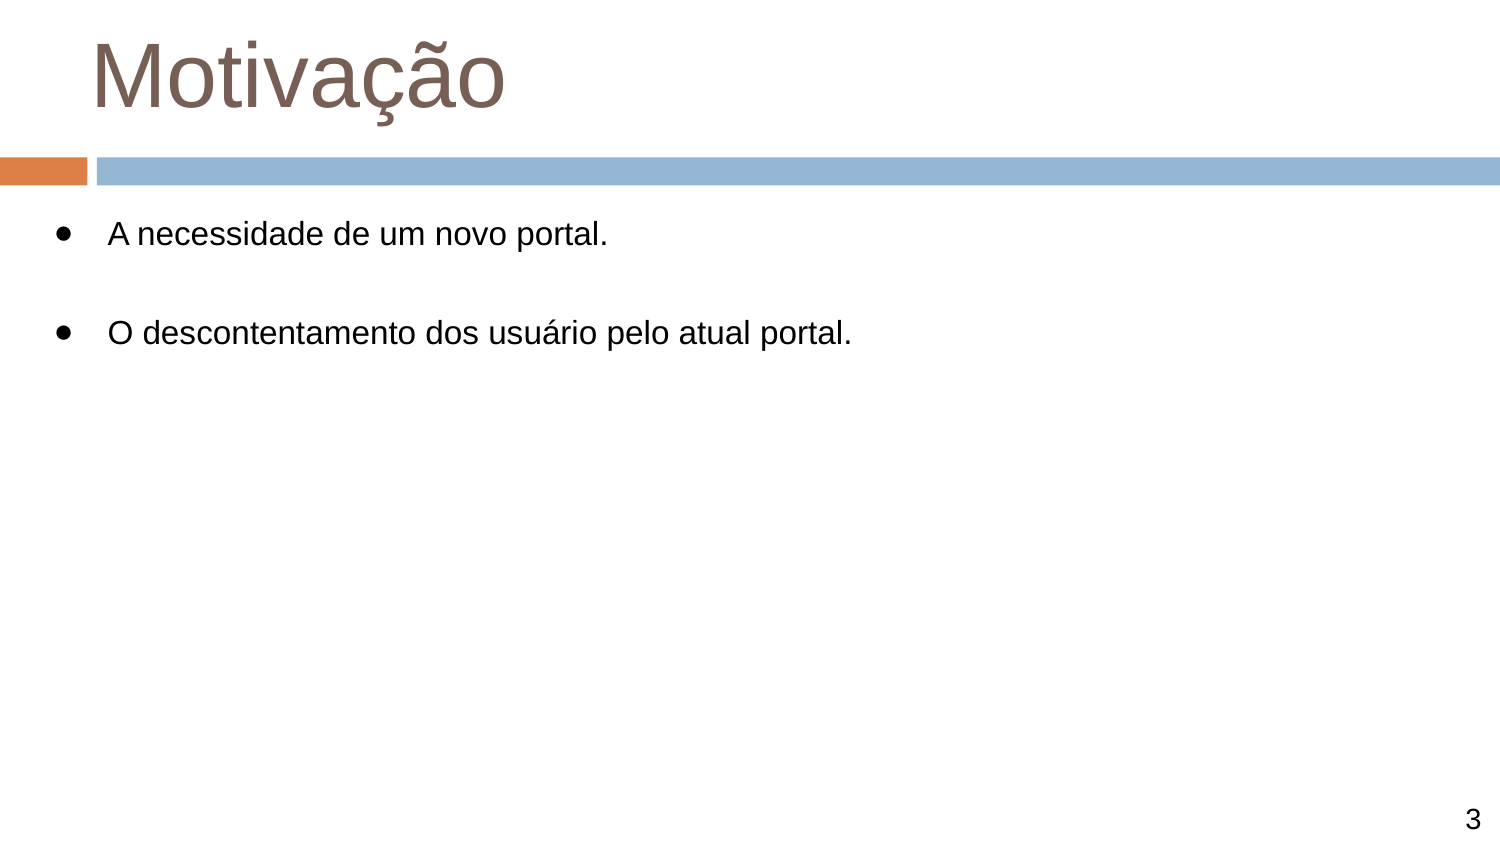

# Motivação
A necessidade de um novo portal.

O descontentamento dos usuário pelo atual portal.

3